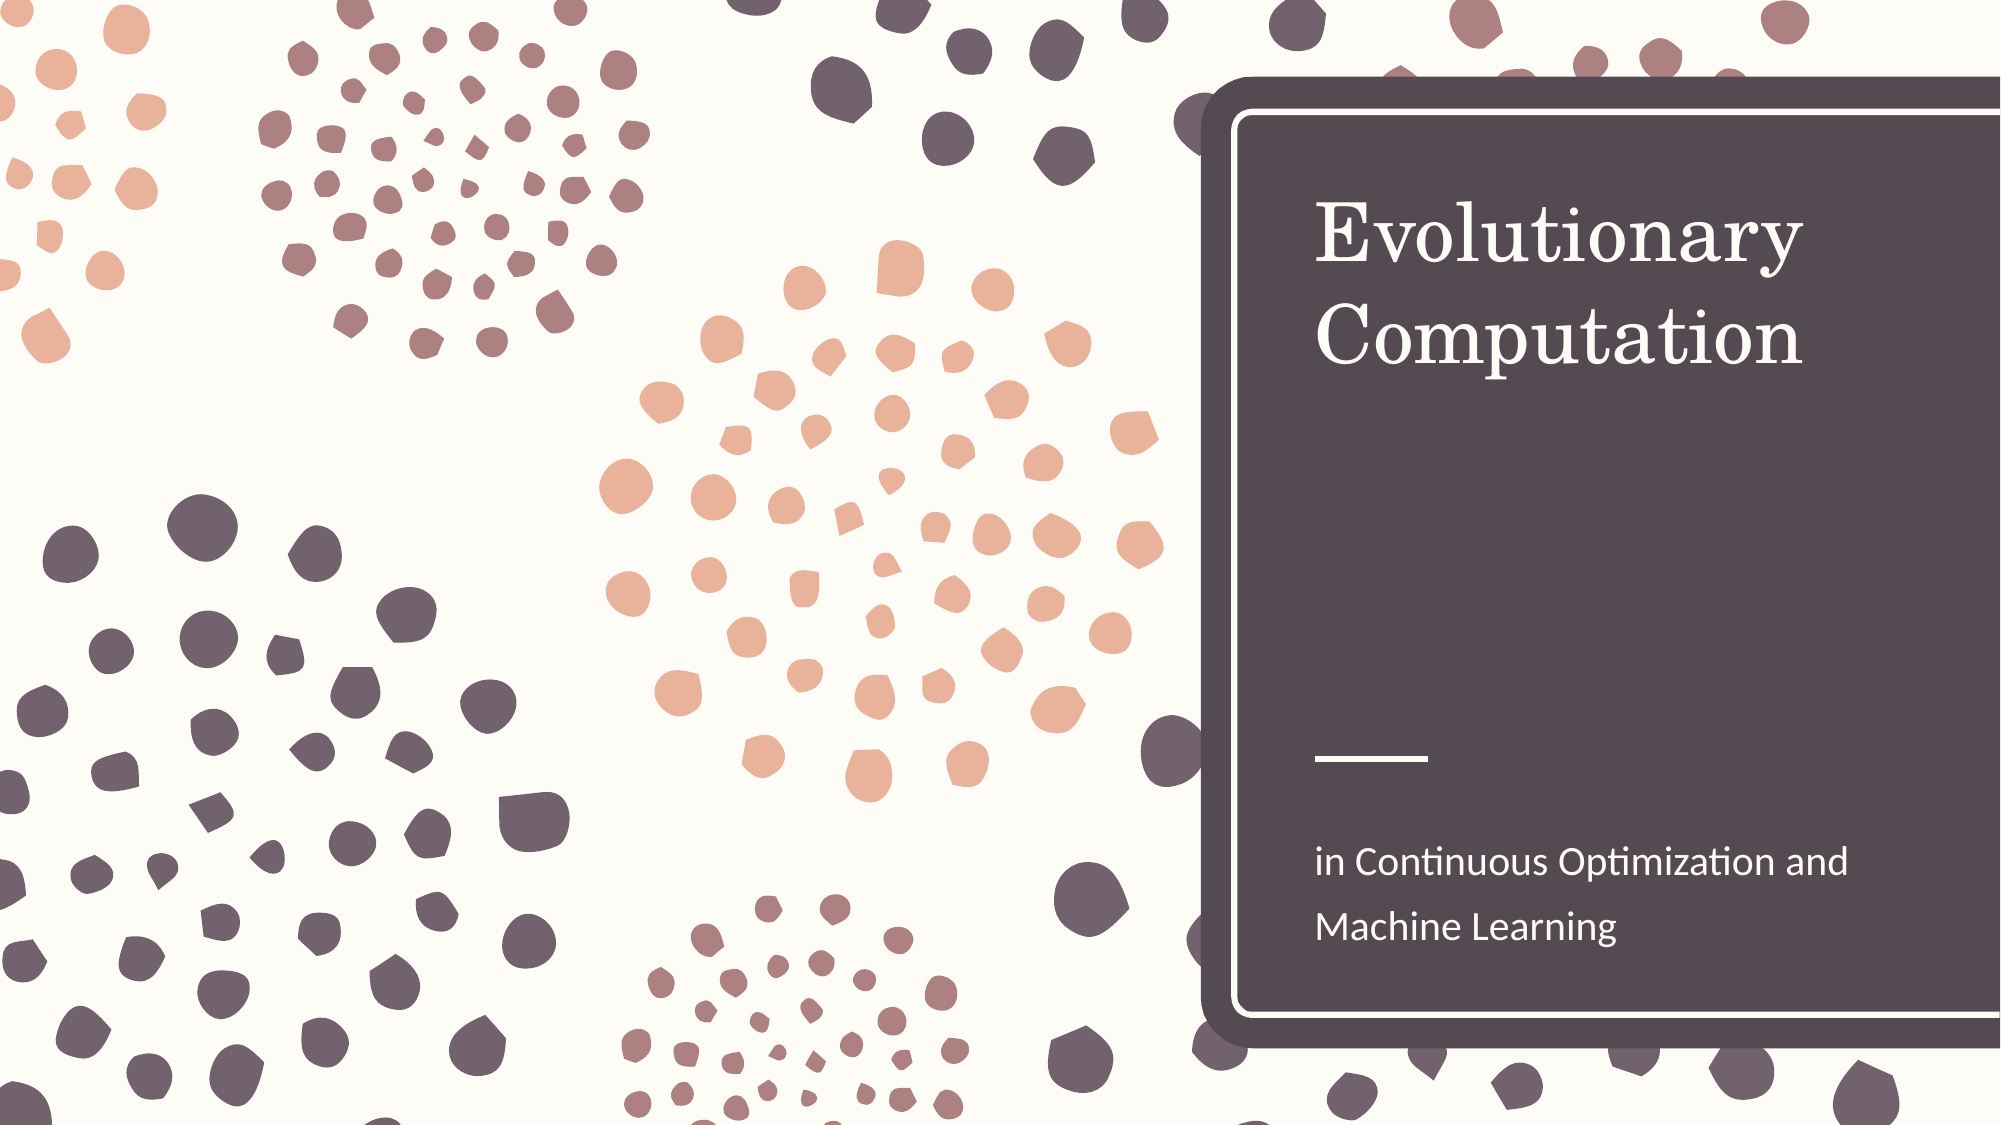

# Evolutionary Computation
in Continuous Optimization and Machine Learning